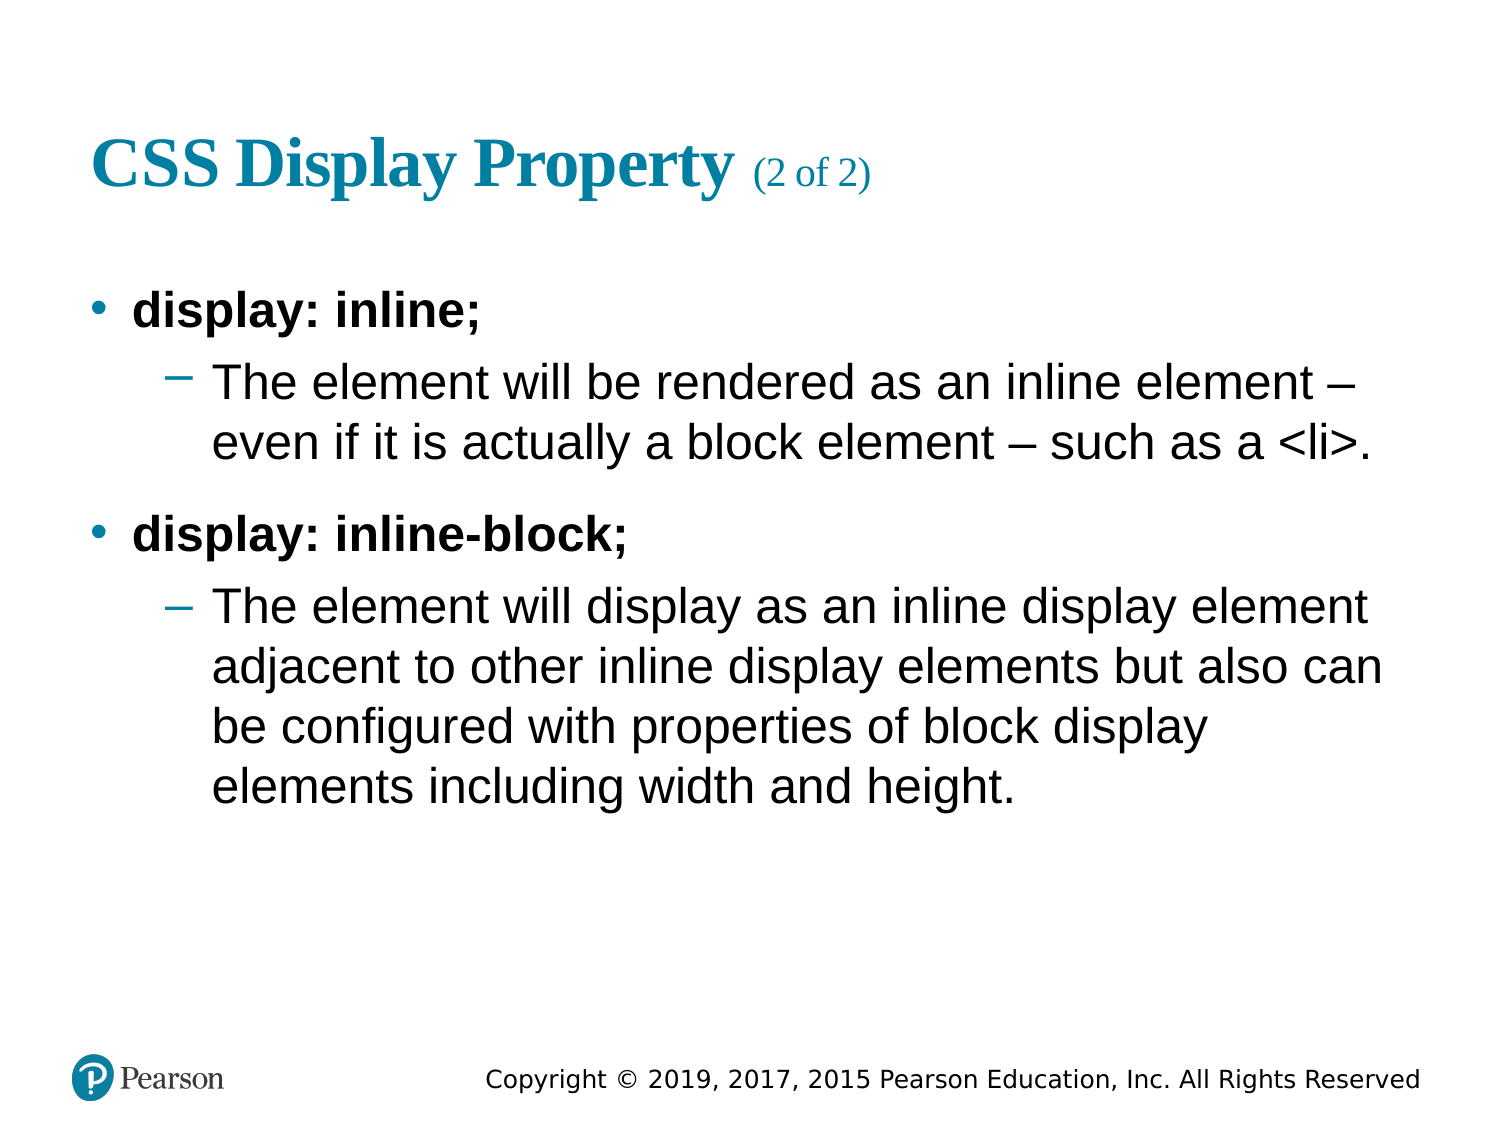

# C S S Display Property (2 of 2)
display: inline;
The element will be rendered as an inline element – even if it is actually a block element – such as a <li>.
display: inline-block;
The element will display as an inline display element adjacent to other inline display elements but also can be configured with properties of block display elements including width and height.